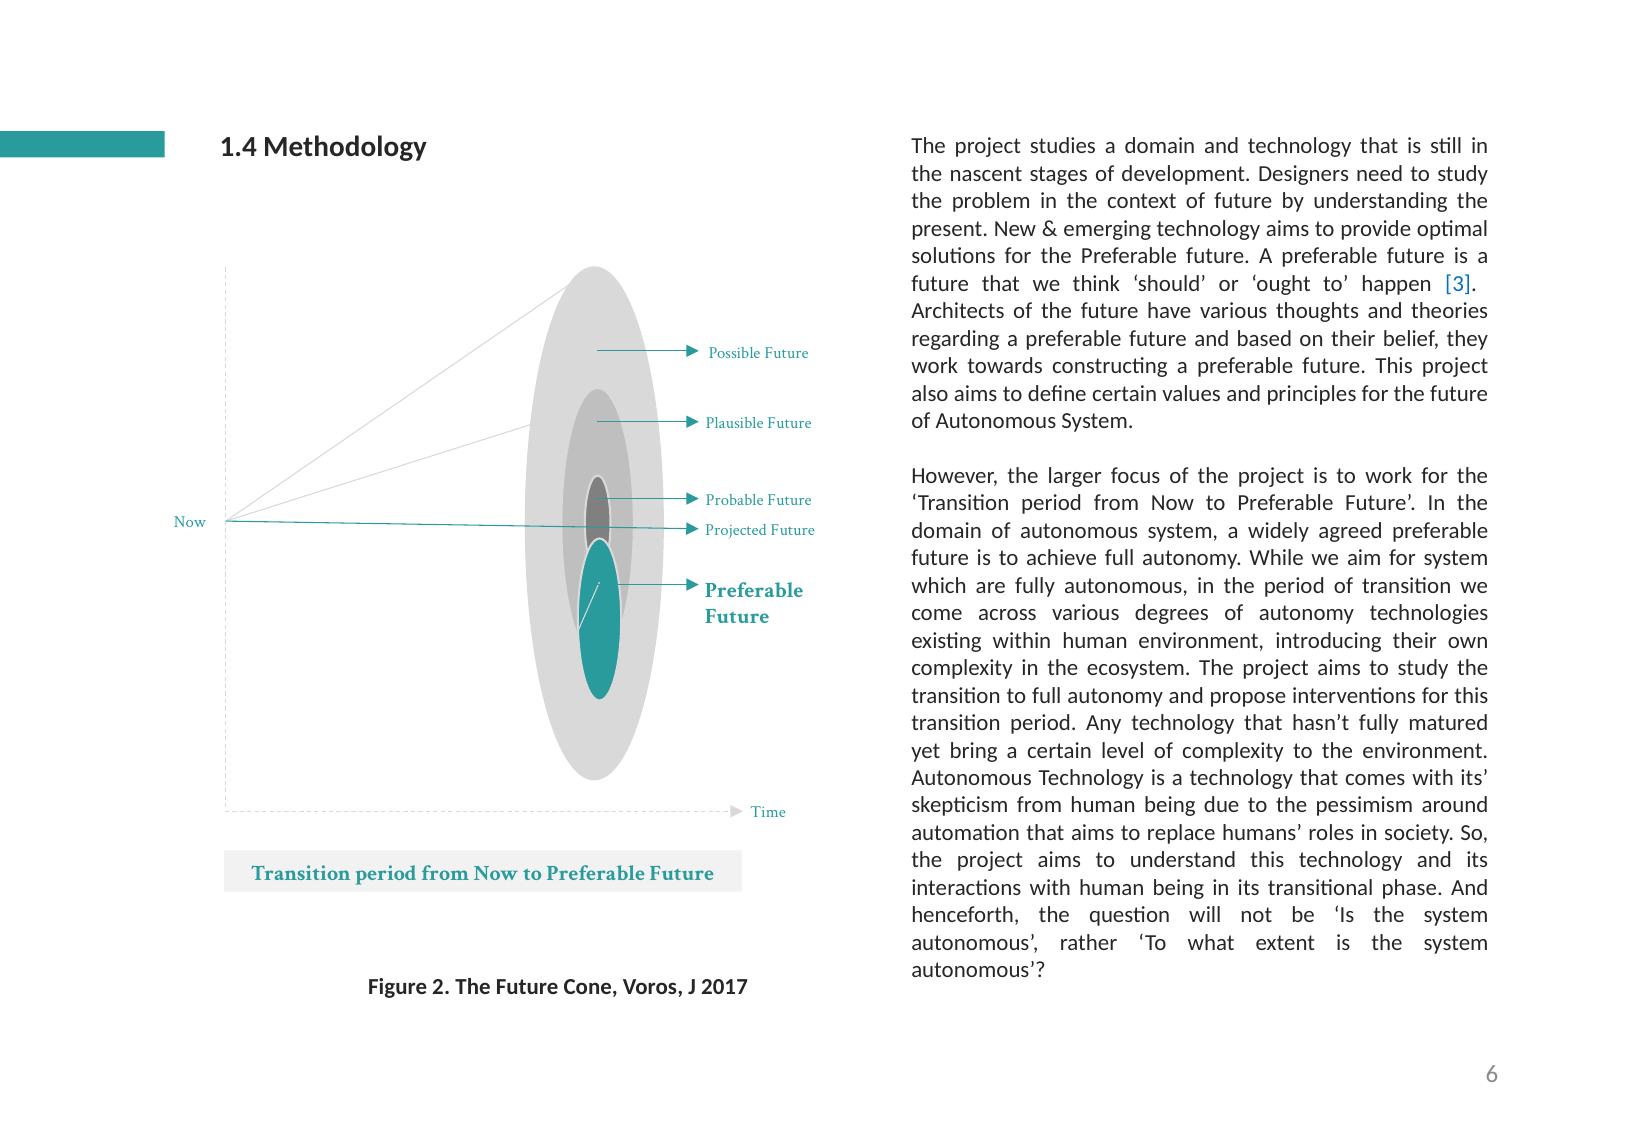

1.4 Methodology
The project studies a domain and technology that is still in the nascent stages of development. Designers need to study the problem in the context of future by understanding the present. New & emerging technology aims to provide optimal solutions for the Preferable future. A preferable future is a future that we think ‘should’ or ‘ought to’ happen [3].  Architects of the future have various thoughts and theories regarding a preferable future and based on their belief, they work towards constructing a preferable future. This project also aims to define certain values and principles for the future of Autonomous System.

However, the larger focus of the project is to work for the ‘Transition period from Now to Preferable Future’. In the domain of autonomous system, a widely agreed preferable future is to achieve full autonomy. While we aim for system which are fully autonomous, in the period of transition we come across various degrees of autonomy technologies existing within human environment, introducing their own complexity in the ecosystem. The project aims to study the transition to full autonomy and propose interventions for this transition period. Any technology that hasn’t fully matured yet bring a certain level of complexity to the environment. Autonomous Technology is a technology that comes with its’ skepticism from human being due to the pessimism around automation that aims to replace humans’ roles in society. So, the project aims to understand this technology and its interactions with human being in its transitional phase. And henceforth, the question will not be ‘Is the system autonomous’, rather ‘To what extent is the system autonomous’?

Possible Future

Plausible Future

Probable Future
Now
Projected Future

Preferable Future
Time

Transition period from Now to Preferable Future
Figure 2. The Future Cone, Voros, J 2017
6